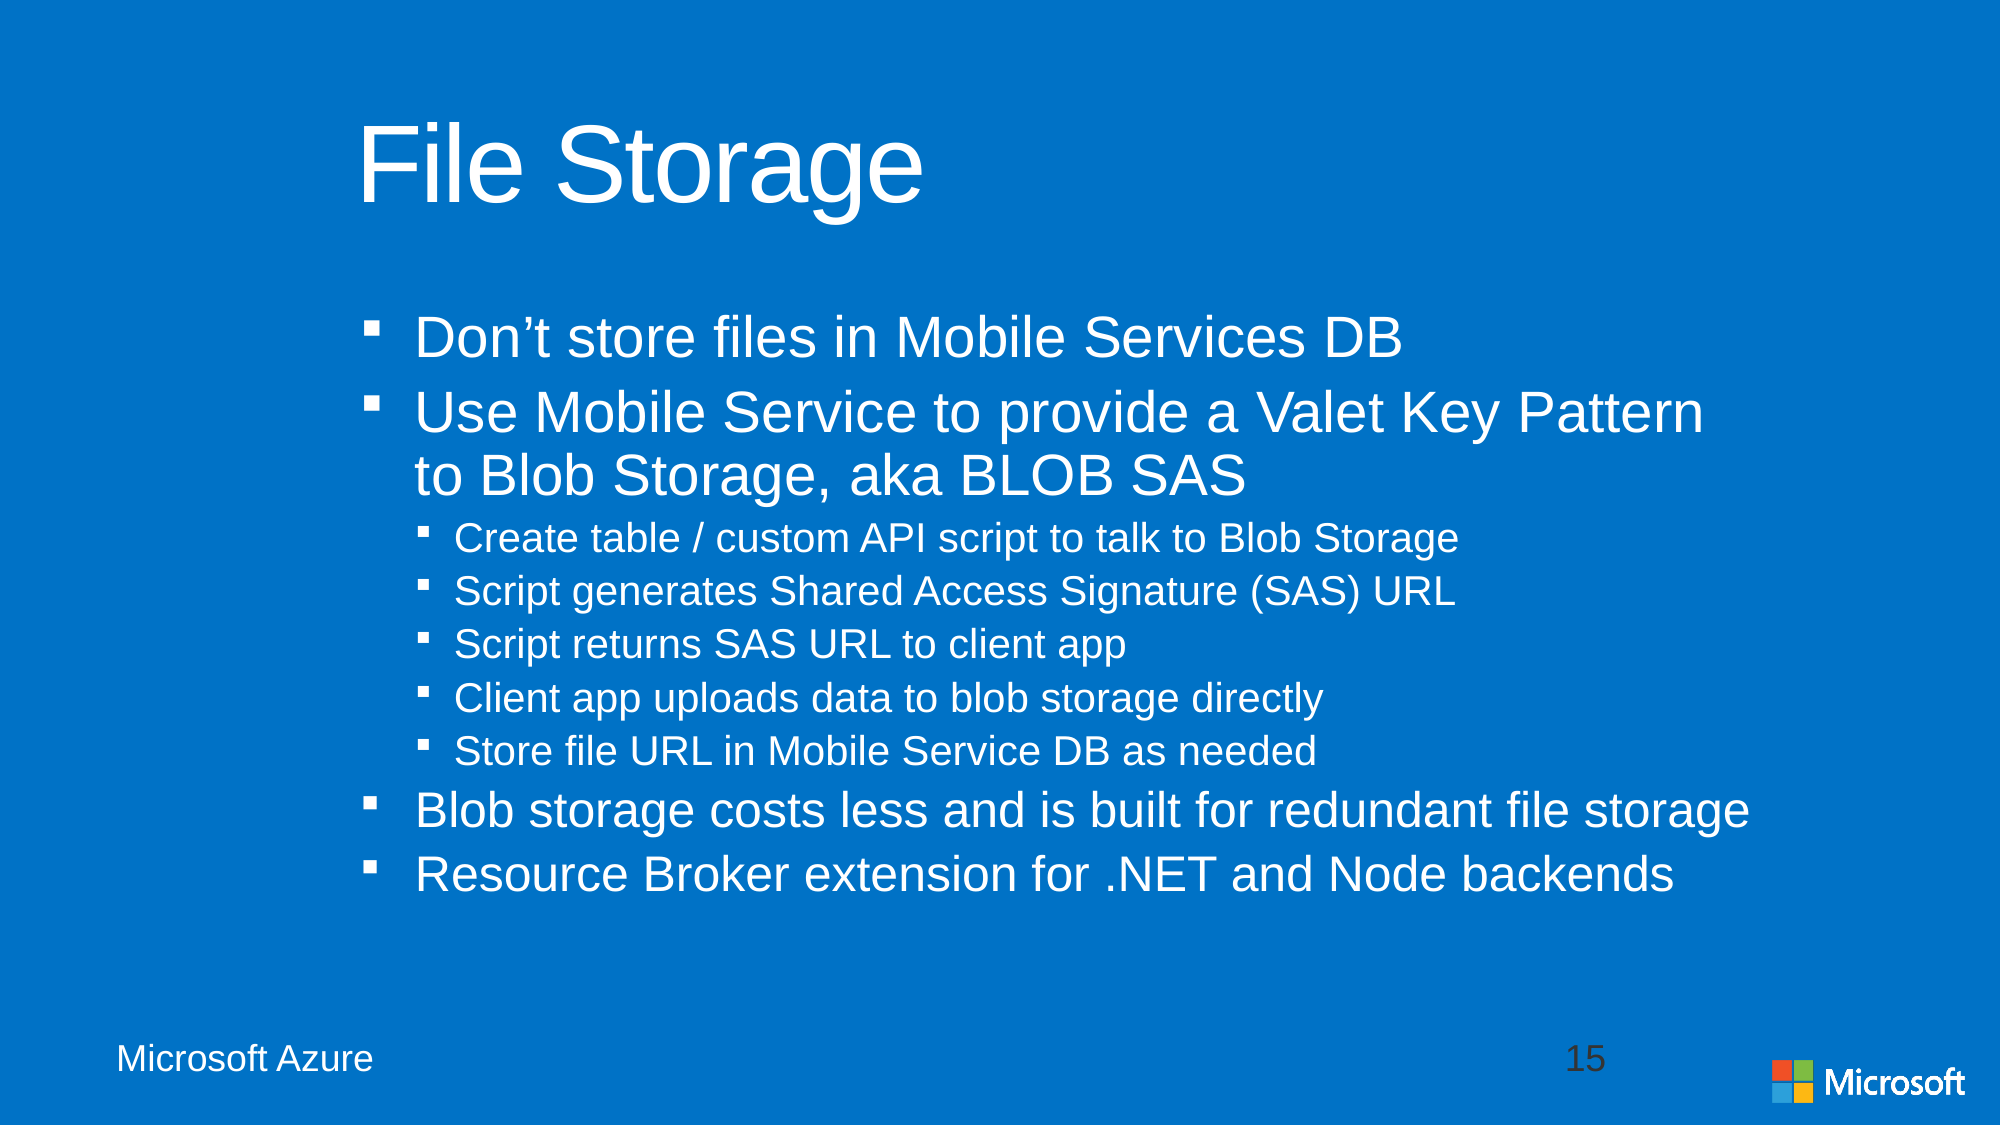

# File Storage
Don’t store files in Mobile Services DB
Use Mobile Service to provide a Valet Key Pattern to Blob Storage, aka BLOB SAS
Create table / custom API script to talk to Blob Storage
Script generates Shared Access Signature (SAS) URL
Script returns SAS URL to client app
Client app uploads data to blob storage directly
Store file URL in Mobile Service DB as needed
Blob storage costs less and is built for redundant file storage
Resource Broker extension for .NET and Node backends
Microsoft Azure
15